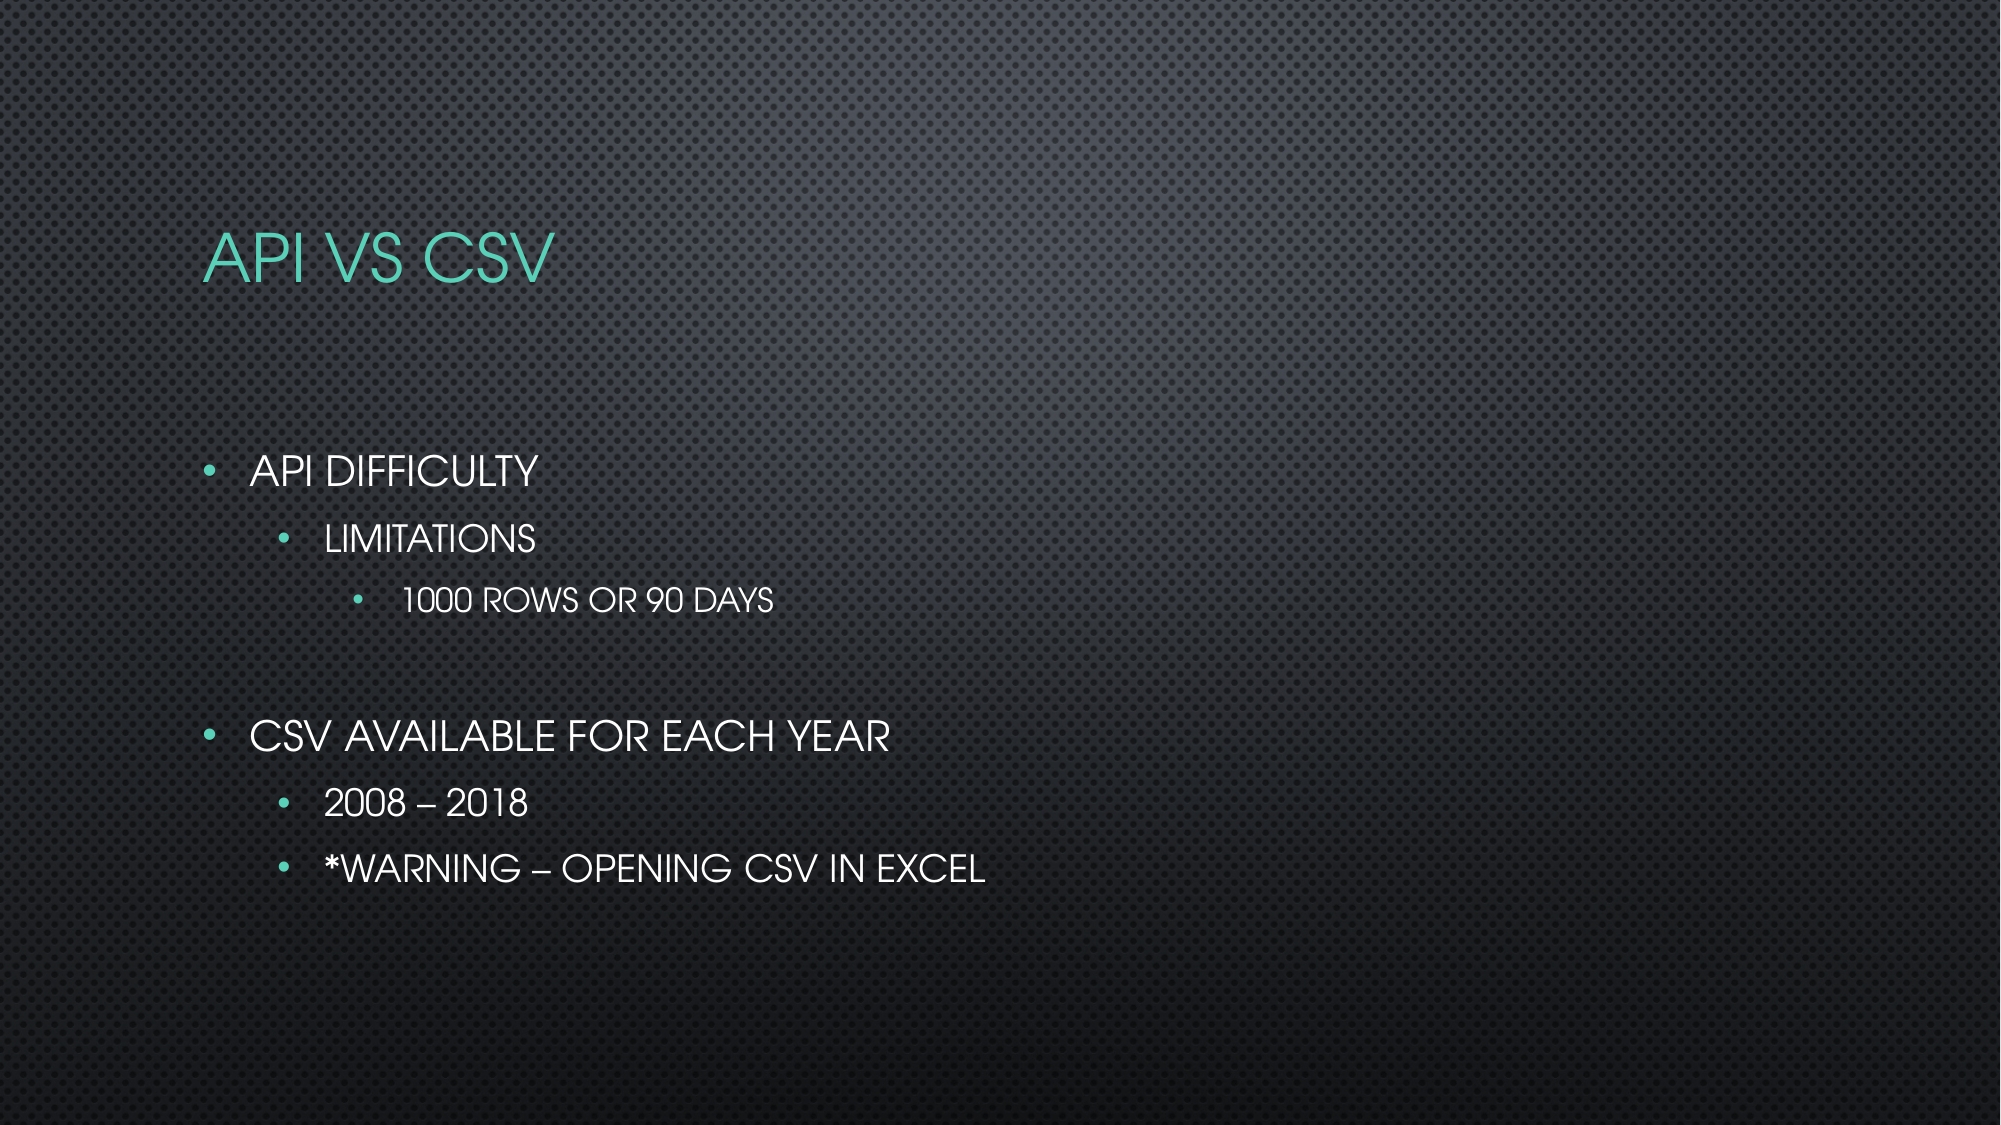

# API vs CSV
API Difficulty
Limitations
1000 rows or 90 days

CSV Available for each year
2008 – 2018
*Warning – opening CSV in Excel